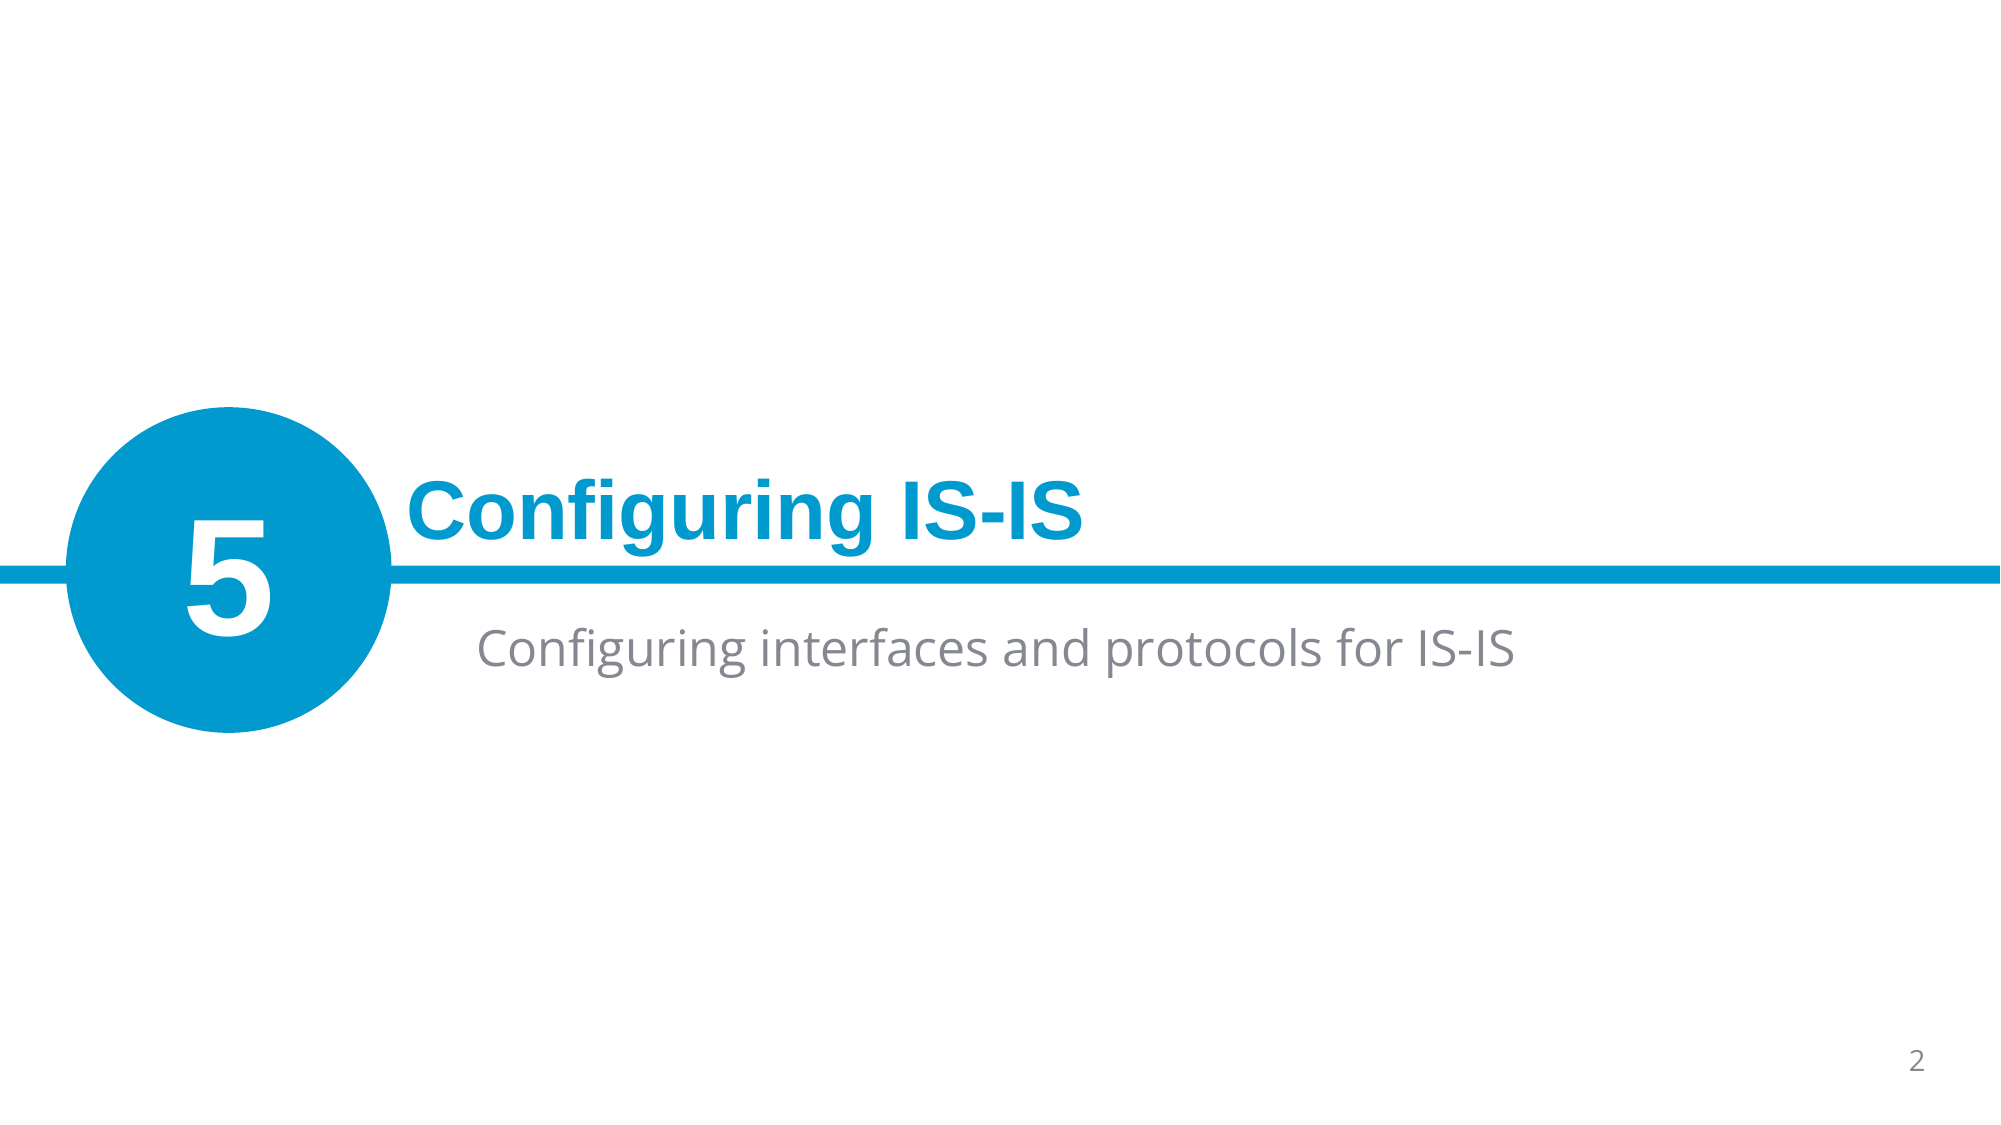

# Configuring IS-IS
5

Configuring interfaces and protocols for IS-IS